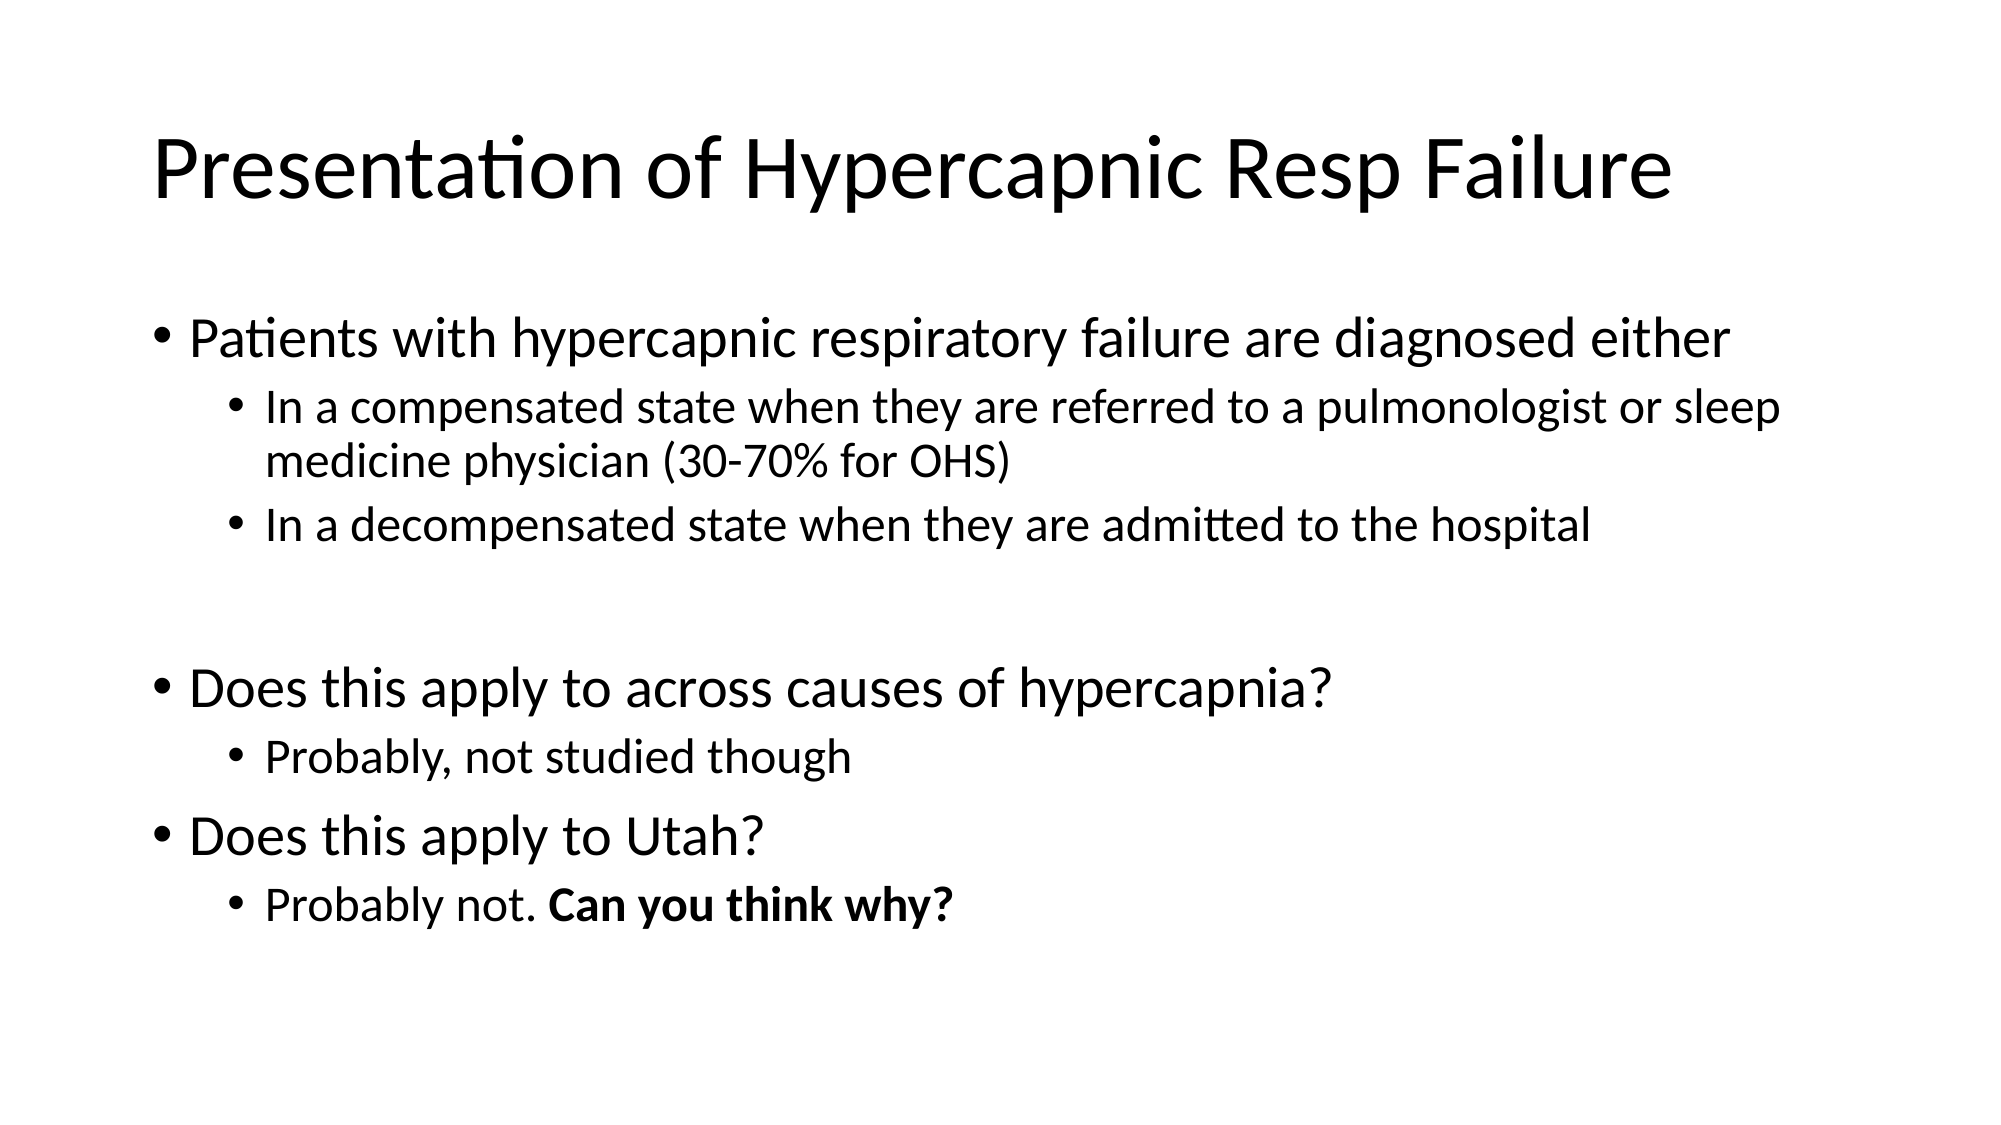

# Presentation of Hypercapnic Resp Failure
Patients with hypercapnic respiratory failure are diagnosed either
In a compensated state when they are referred to a pulmonologist or sleep medicine physician (30-70% for OHS)
In a decompensated state when they are admitted to the hospital

Does this apply to across causes of hypercapnia?
Probably, not studied though
Does this apply to Utah?
Probably not. Can you think why?